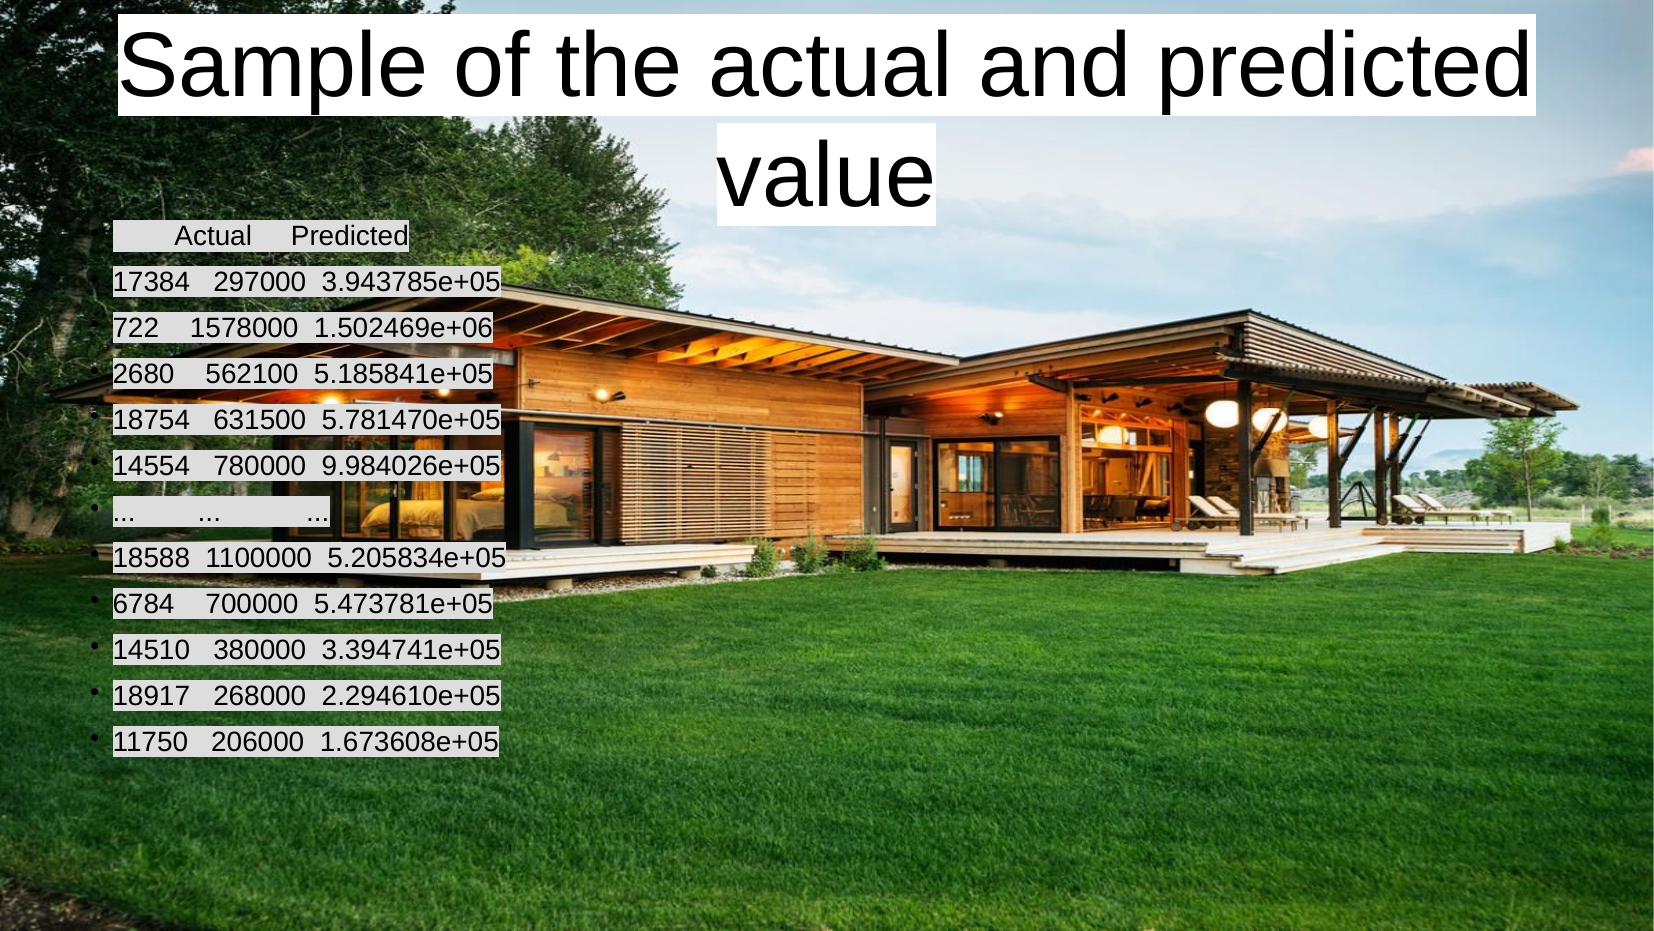

# Sample of the actual and predicted value
        Actual     Predicted
17384   297000  3.943785e+05
722    1578000  1.502469e+06
2680    562100  5.185841e+05
18754   631500  5.781470e+05
14554   780000  9.984026e+05
...        ...           ...
18588  1100000  5.205834e+05
6784    700000  5.473781e+05
14510   380000  3.394741e+05
18917   268000  2.294610e+05
11750   206000  1.673608e+05